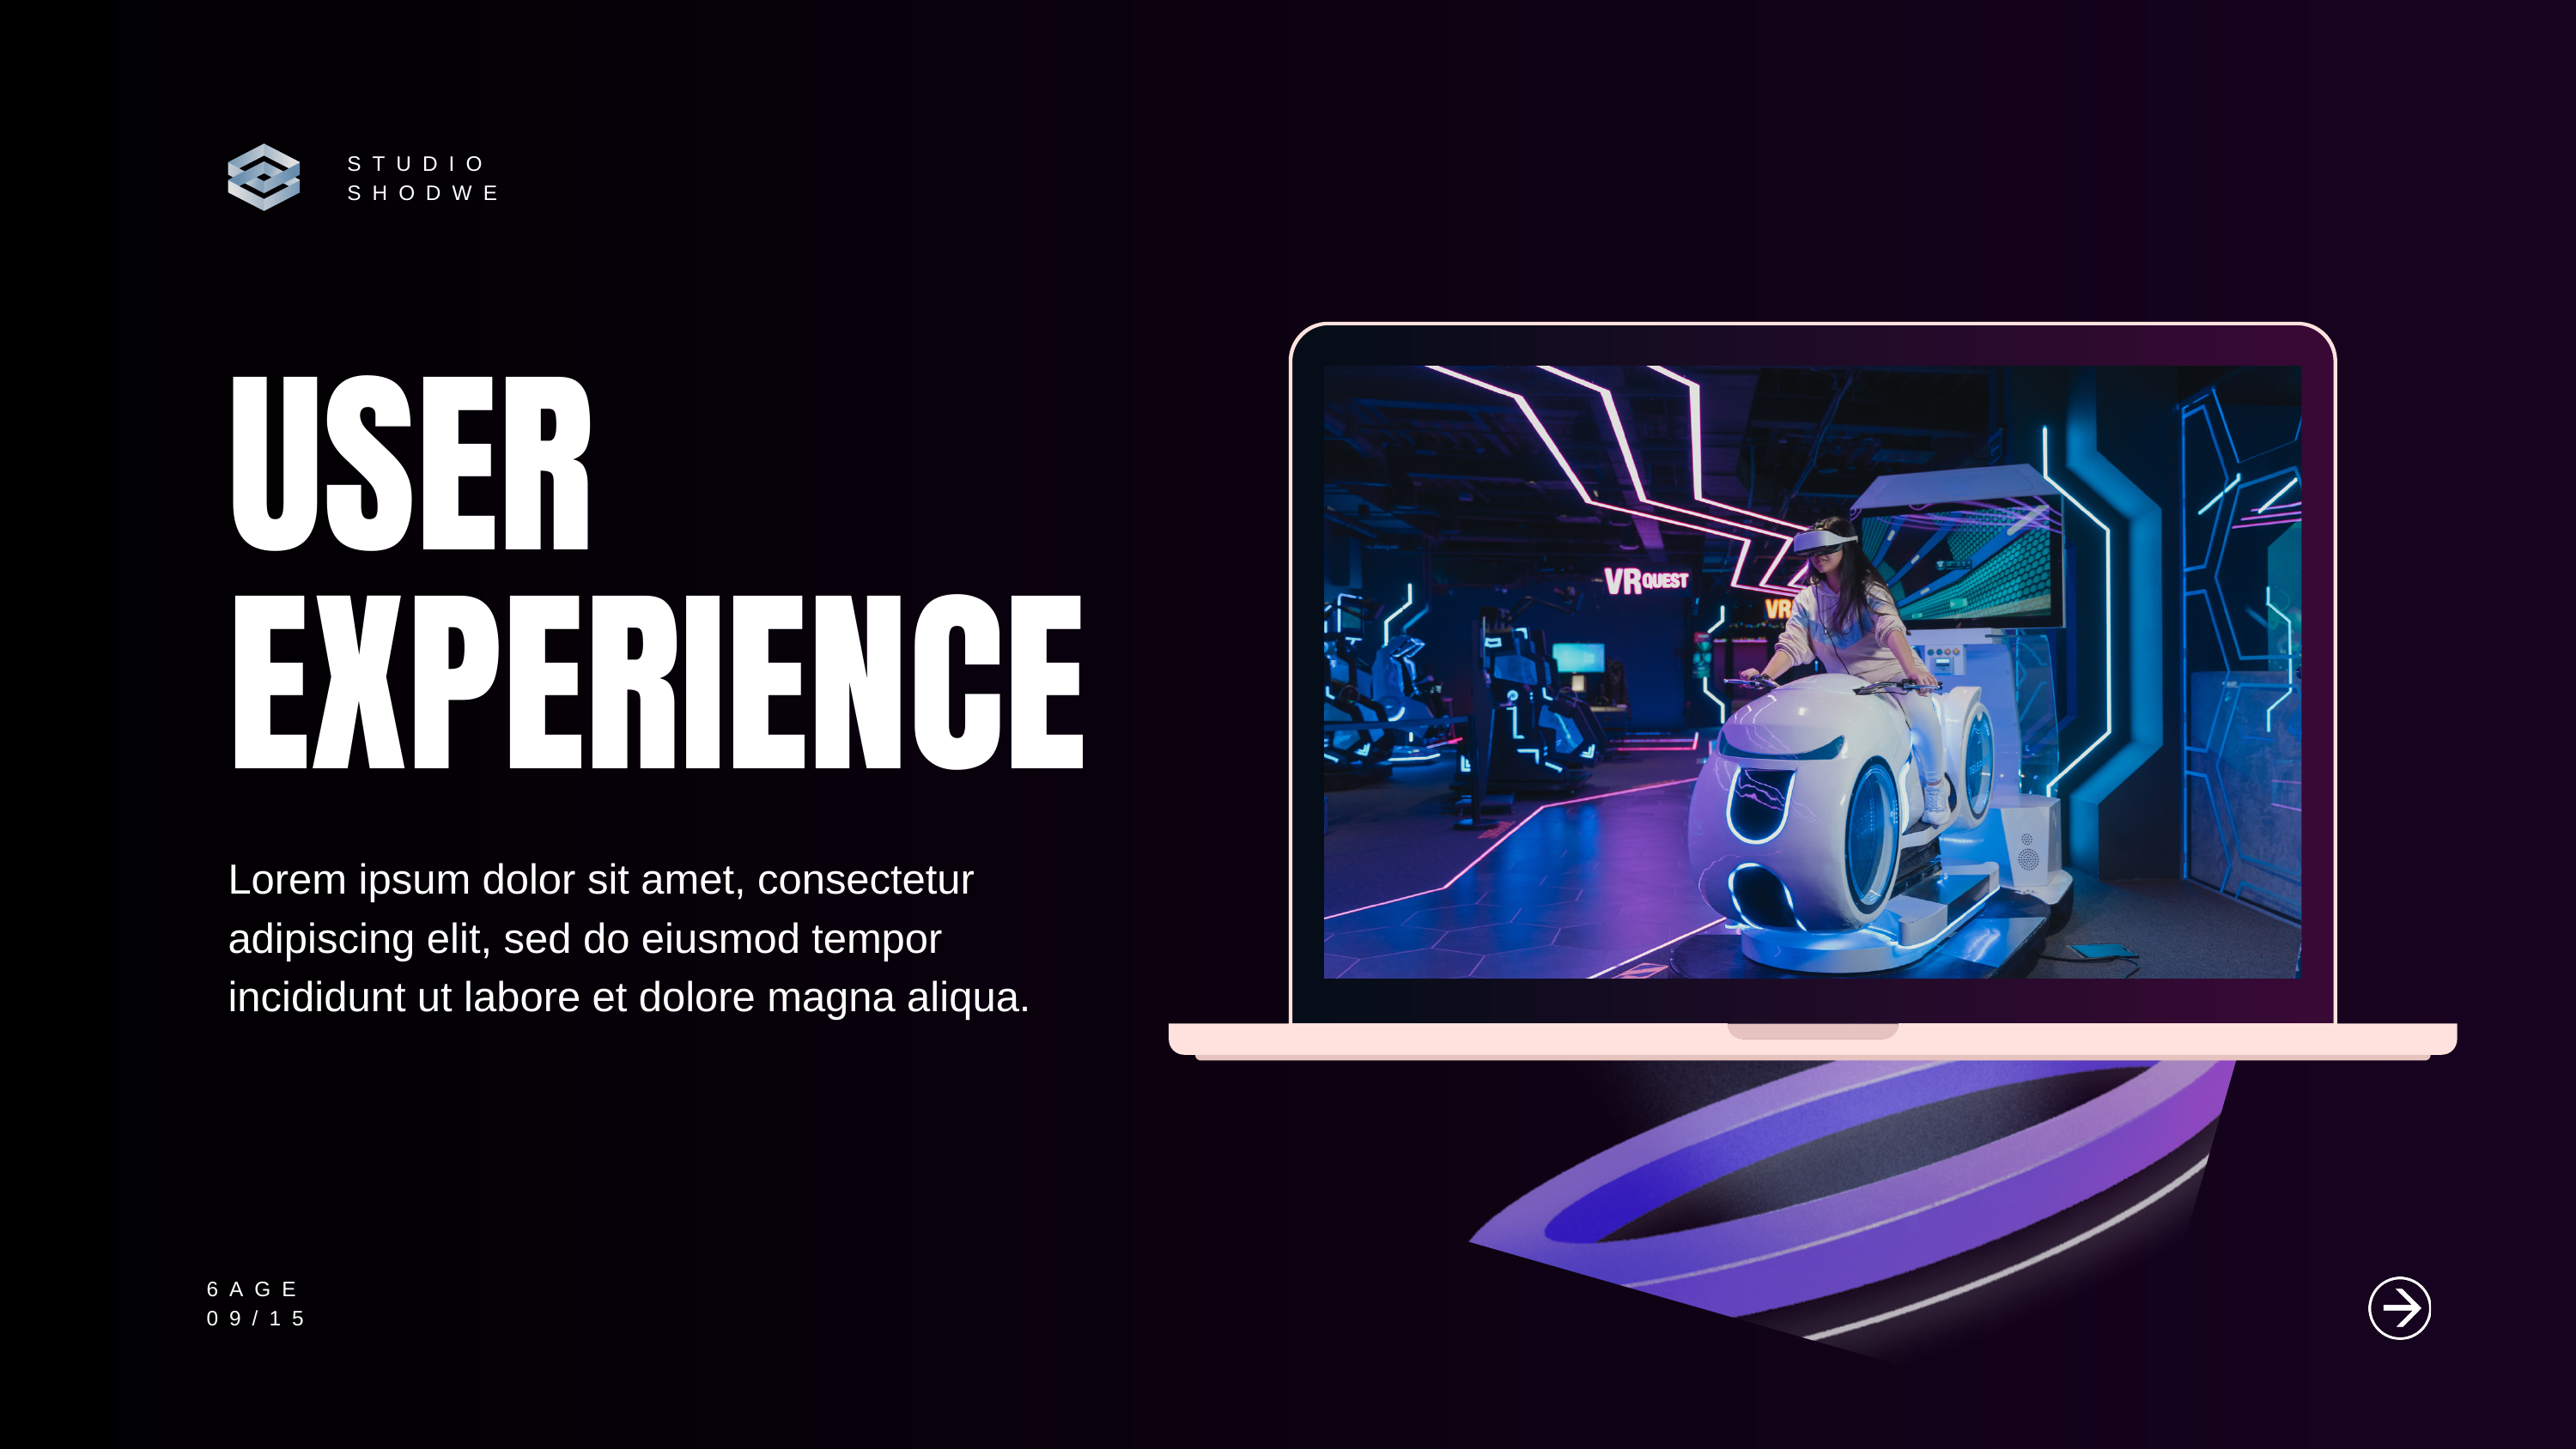

STUDIO SHODWE

USER EXPERIENCE

Lorem ipsum dolor sit amet, consectetur adipiscing elit, sed do eiusmod tempor incididunt ut labore et dolore magna aliqua.
6AGE
09/15